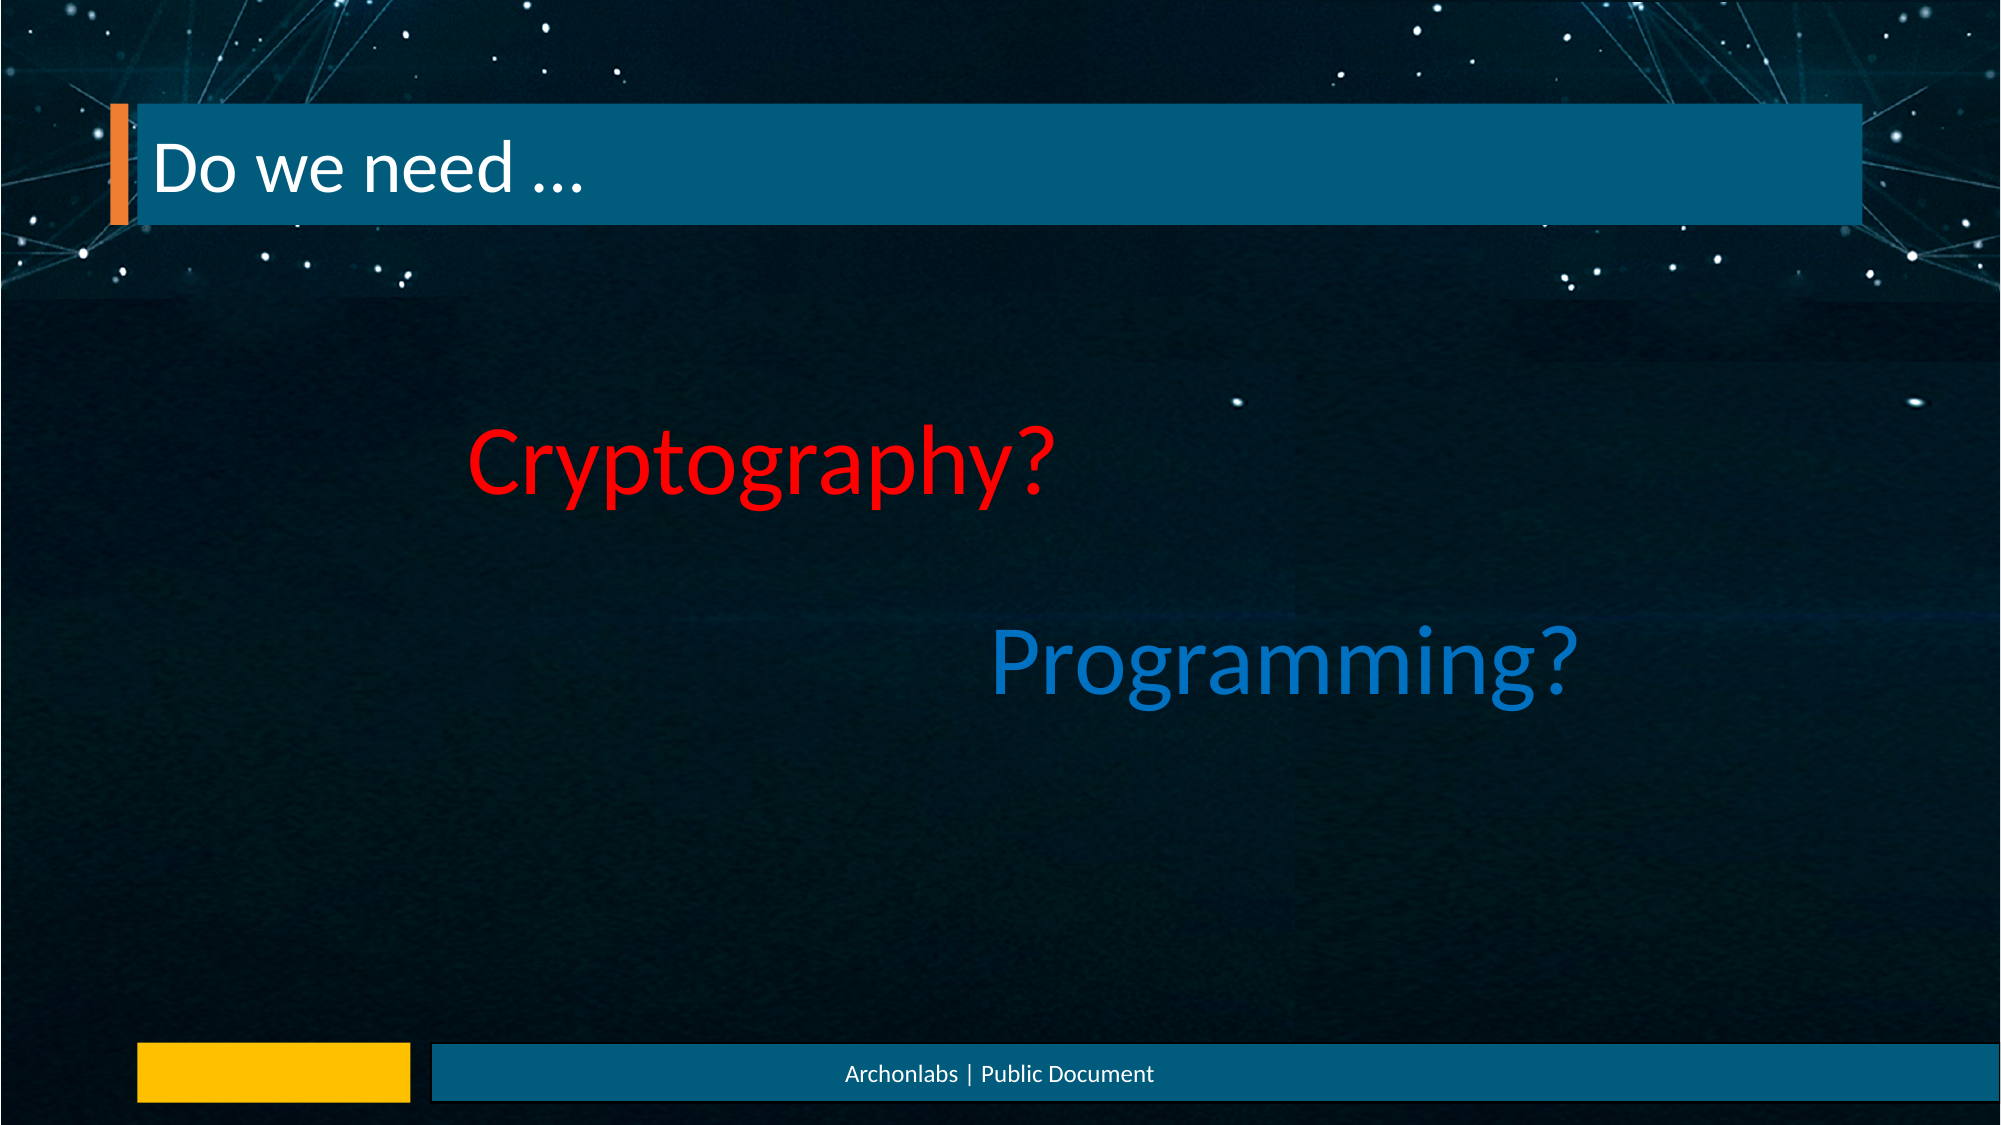

# Do we need …
Cryptography?
Programming?
Archonlabs | Public Document